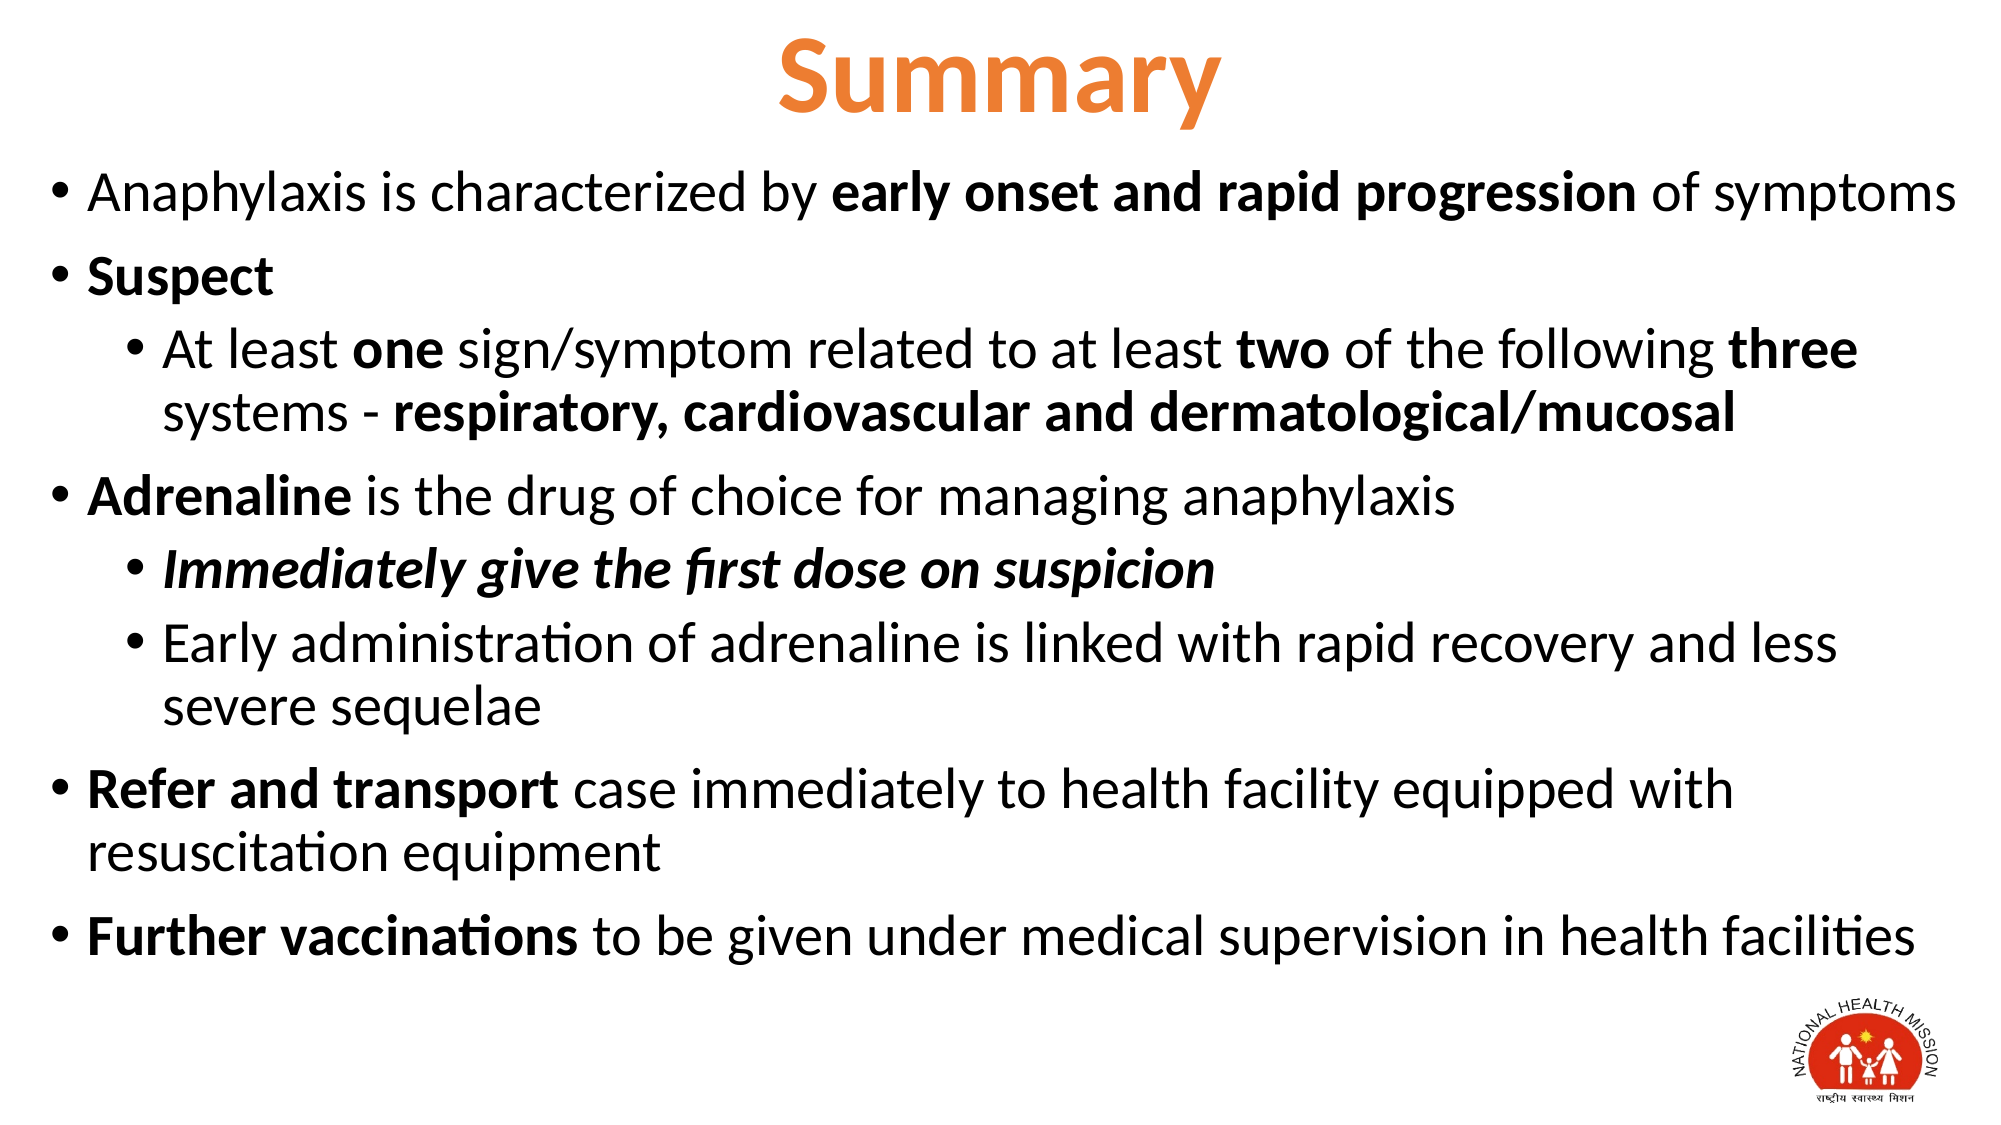

# Summary
Anaphylaxis is characterized by early onset and rapid progression of symptoms
Suspect
At least one sign/symptom related to at least two of the following three systems - respiratory, cardiovascular and dermatological/mucosal
Adrenaline is the drug of choice for managing anaphylaxis
Immediately give the first dose on suspicion
Early administration of adrenaline is linked with rapid recovery and less severe sequelae
Refer and transport case immediately to health facility equipped with resuscitation equipment
Further vaccinations to be given under medical supervision in health facilities